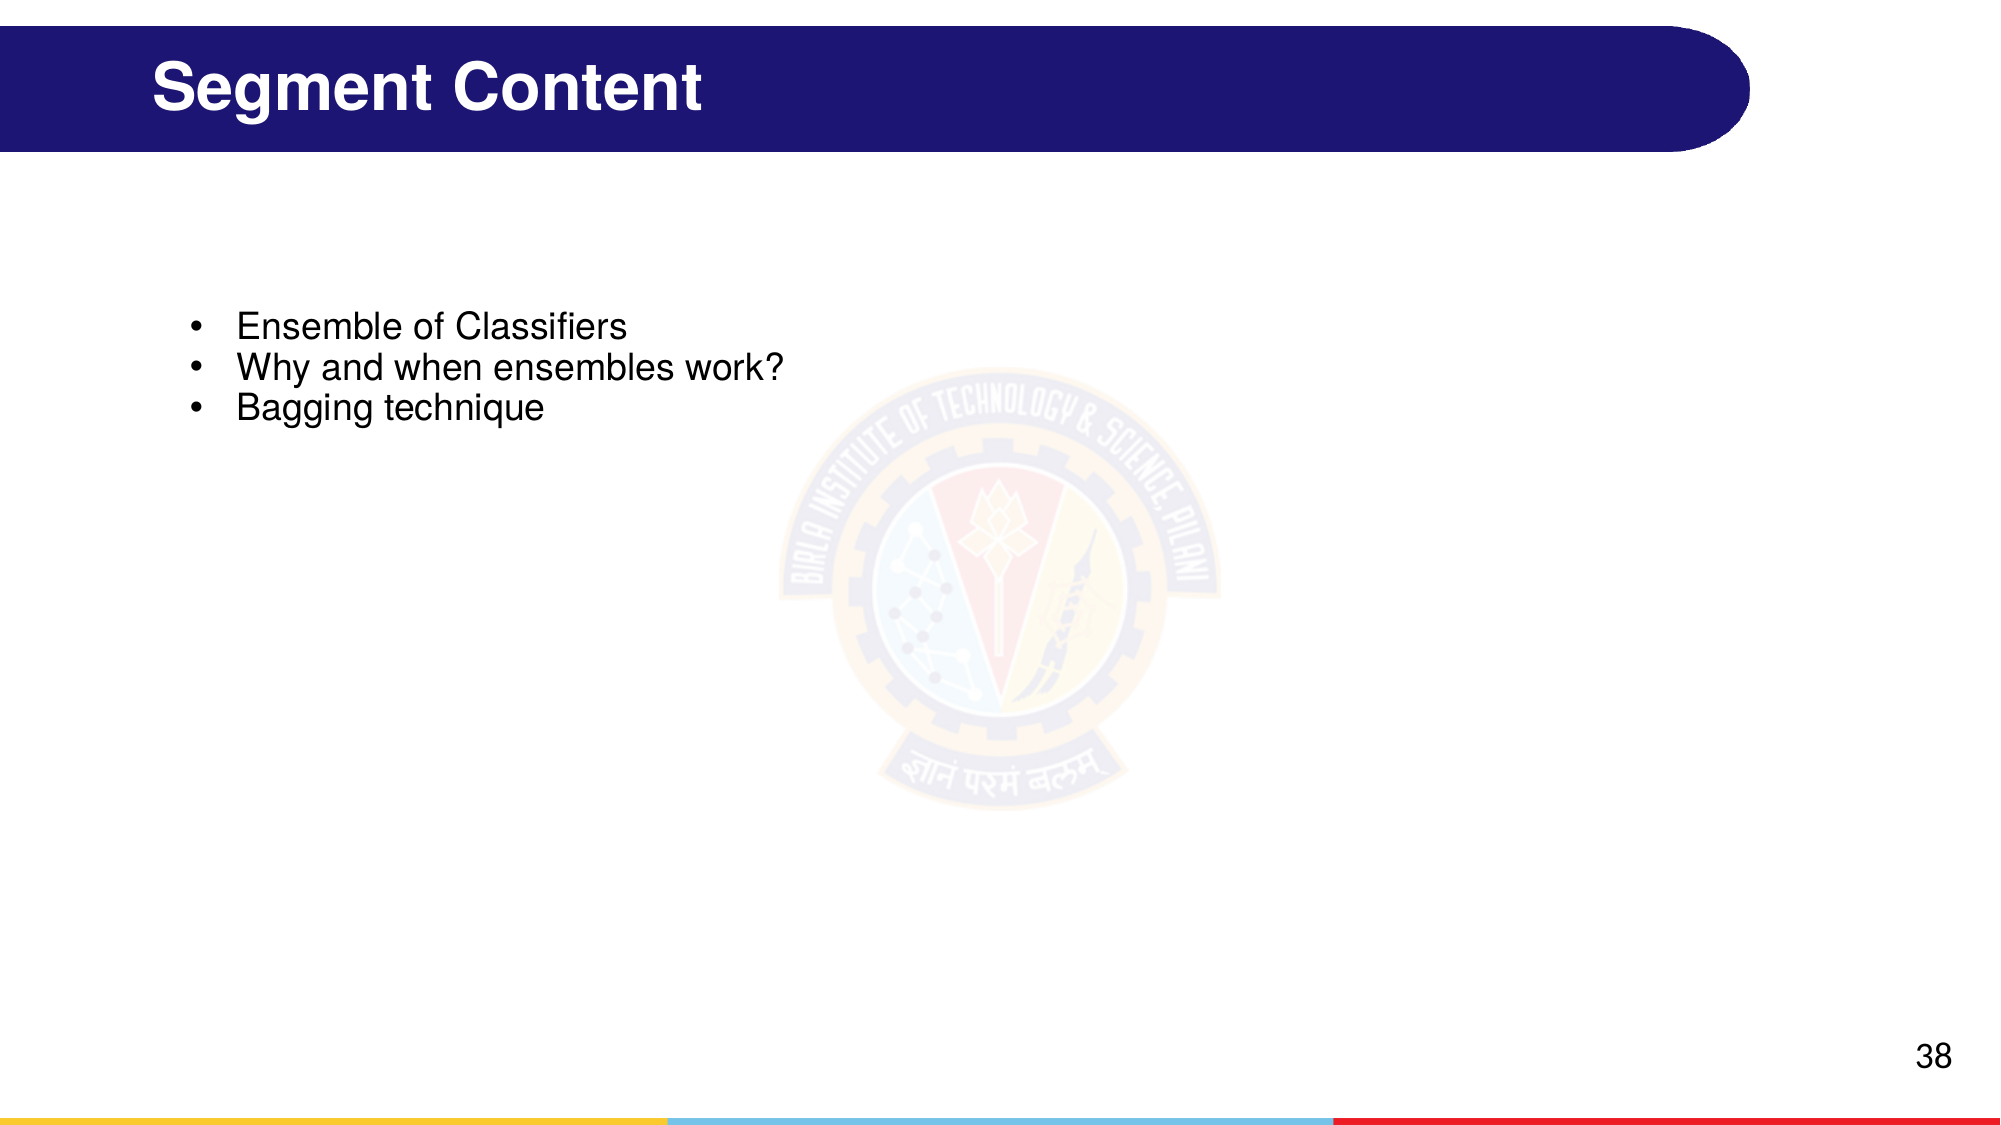

# Segment Content

Ensemble of Classifiers
Why and when ensembles work?
Bagging technique
38